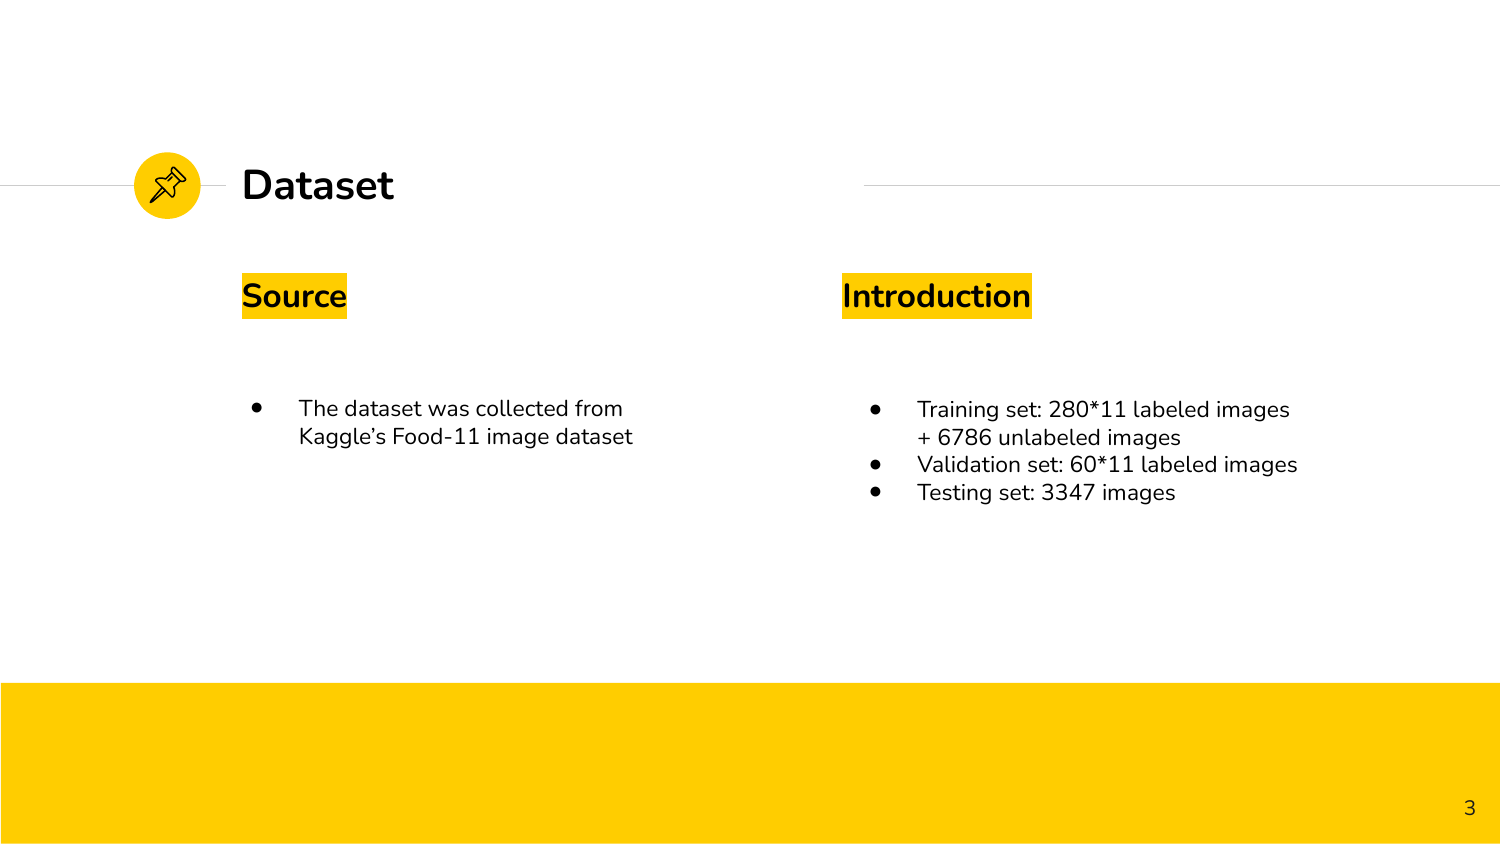

# Dataset

Source

Introduction

The dataset was collected from Kaggle’s Food-11 image dataset
Training set: 280*11 labeled images + 6786 unlabeled images
Validation set: 60*11 labeled images
Testing set: 3347 images

3